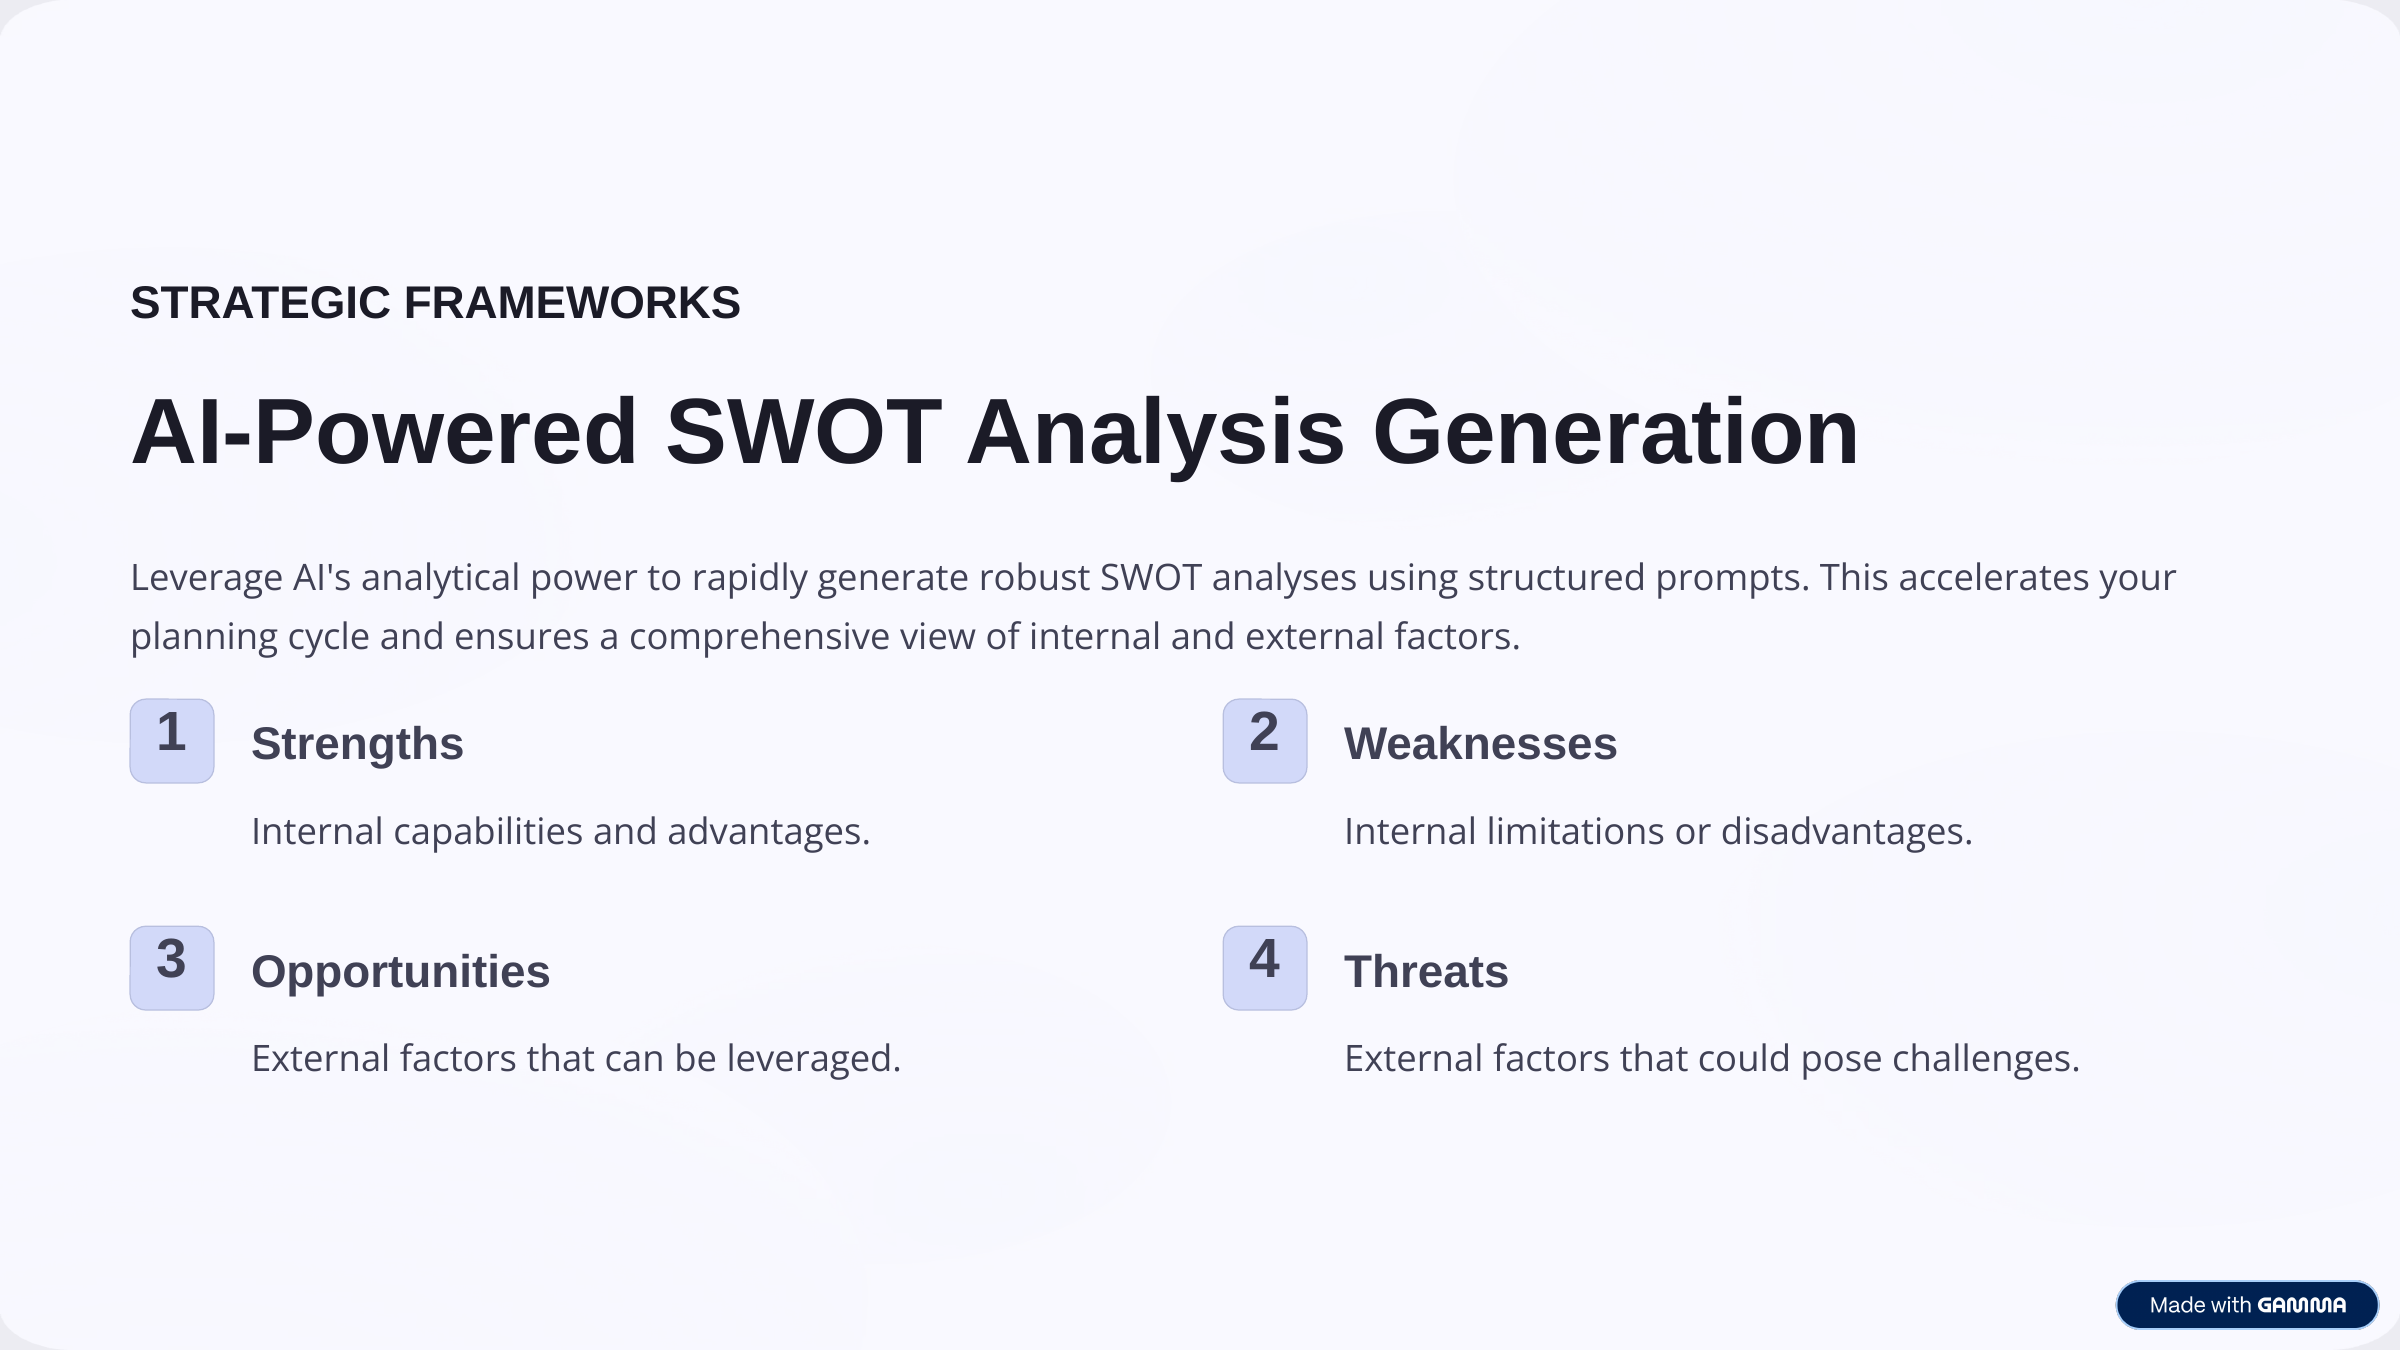

STRATEGIC FRAMEWORKS
AI-Powered SWOT Analysis Generation
Leverage AI's analytical power to rapidly generate robust SWOT analyses using structured prompts. This accelerates your planning cycle and ensures a comprehensive view of internal and external factors.

1
2
Strengths
Weaknesses
Internal capabilities and advantages.
Internal limitations or disadvantages.

3
4
Opportunities
Threats
External factors that can be leveraged.
External factors that could pose challenges.